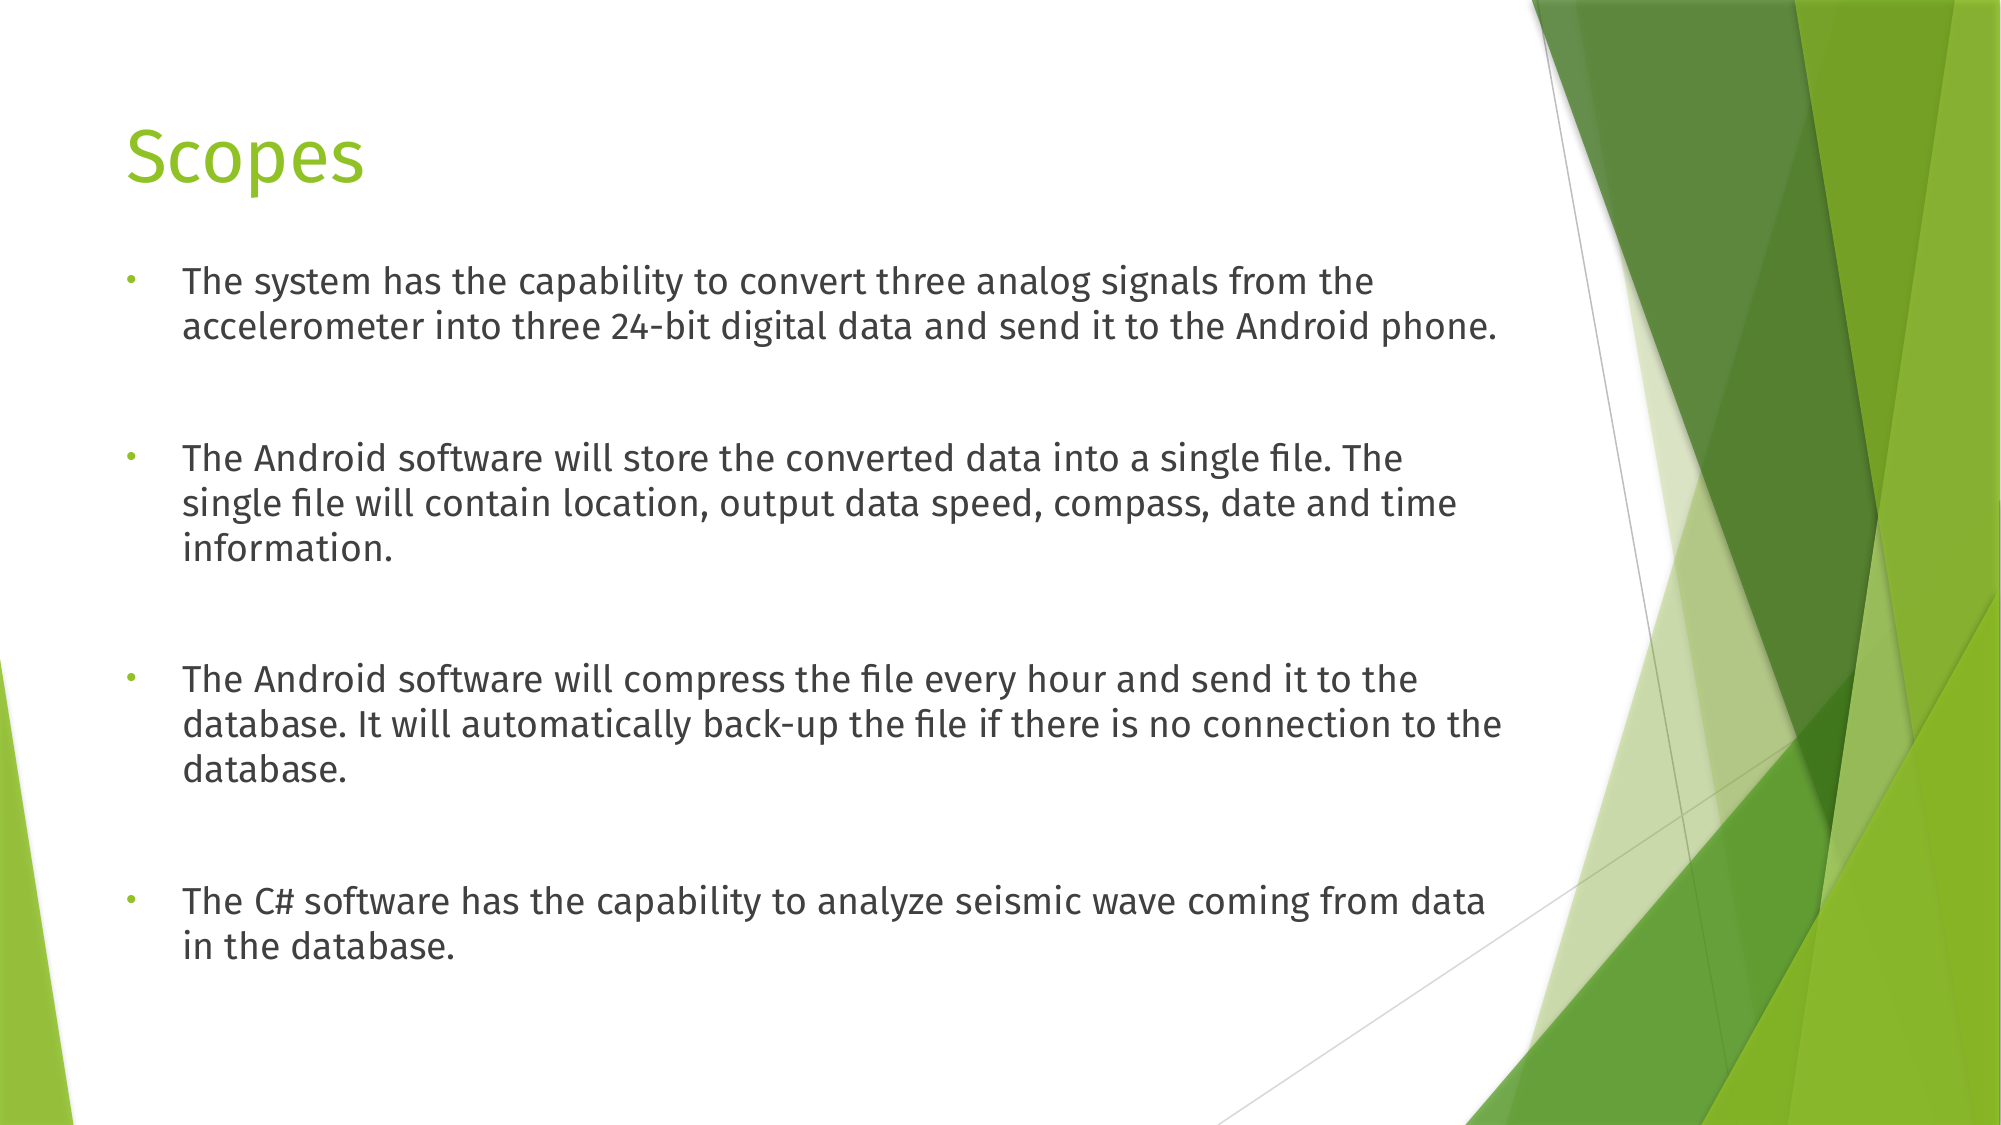

# Scopes
The system has the capability to convert three analog signals from the accelerometer into three 24-bit digital data and send it to the Android phone.

The Android software will store the converted data into a single file. The single file will contain location, output data speed, compass, date and time information.

The Android software will compress the file every hour and send it to the database. It will automatically back-up the file if there is no connection to the database.

The C# software has the capability to analyze seismic wave coming from data in the database.